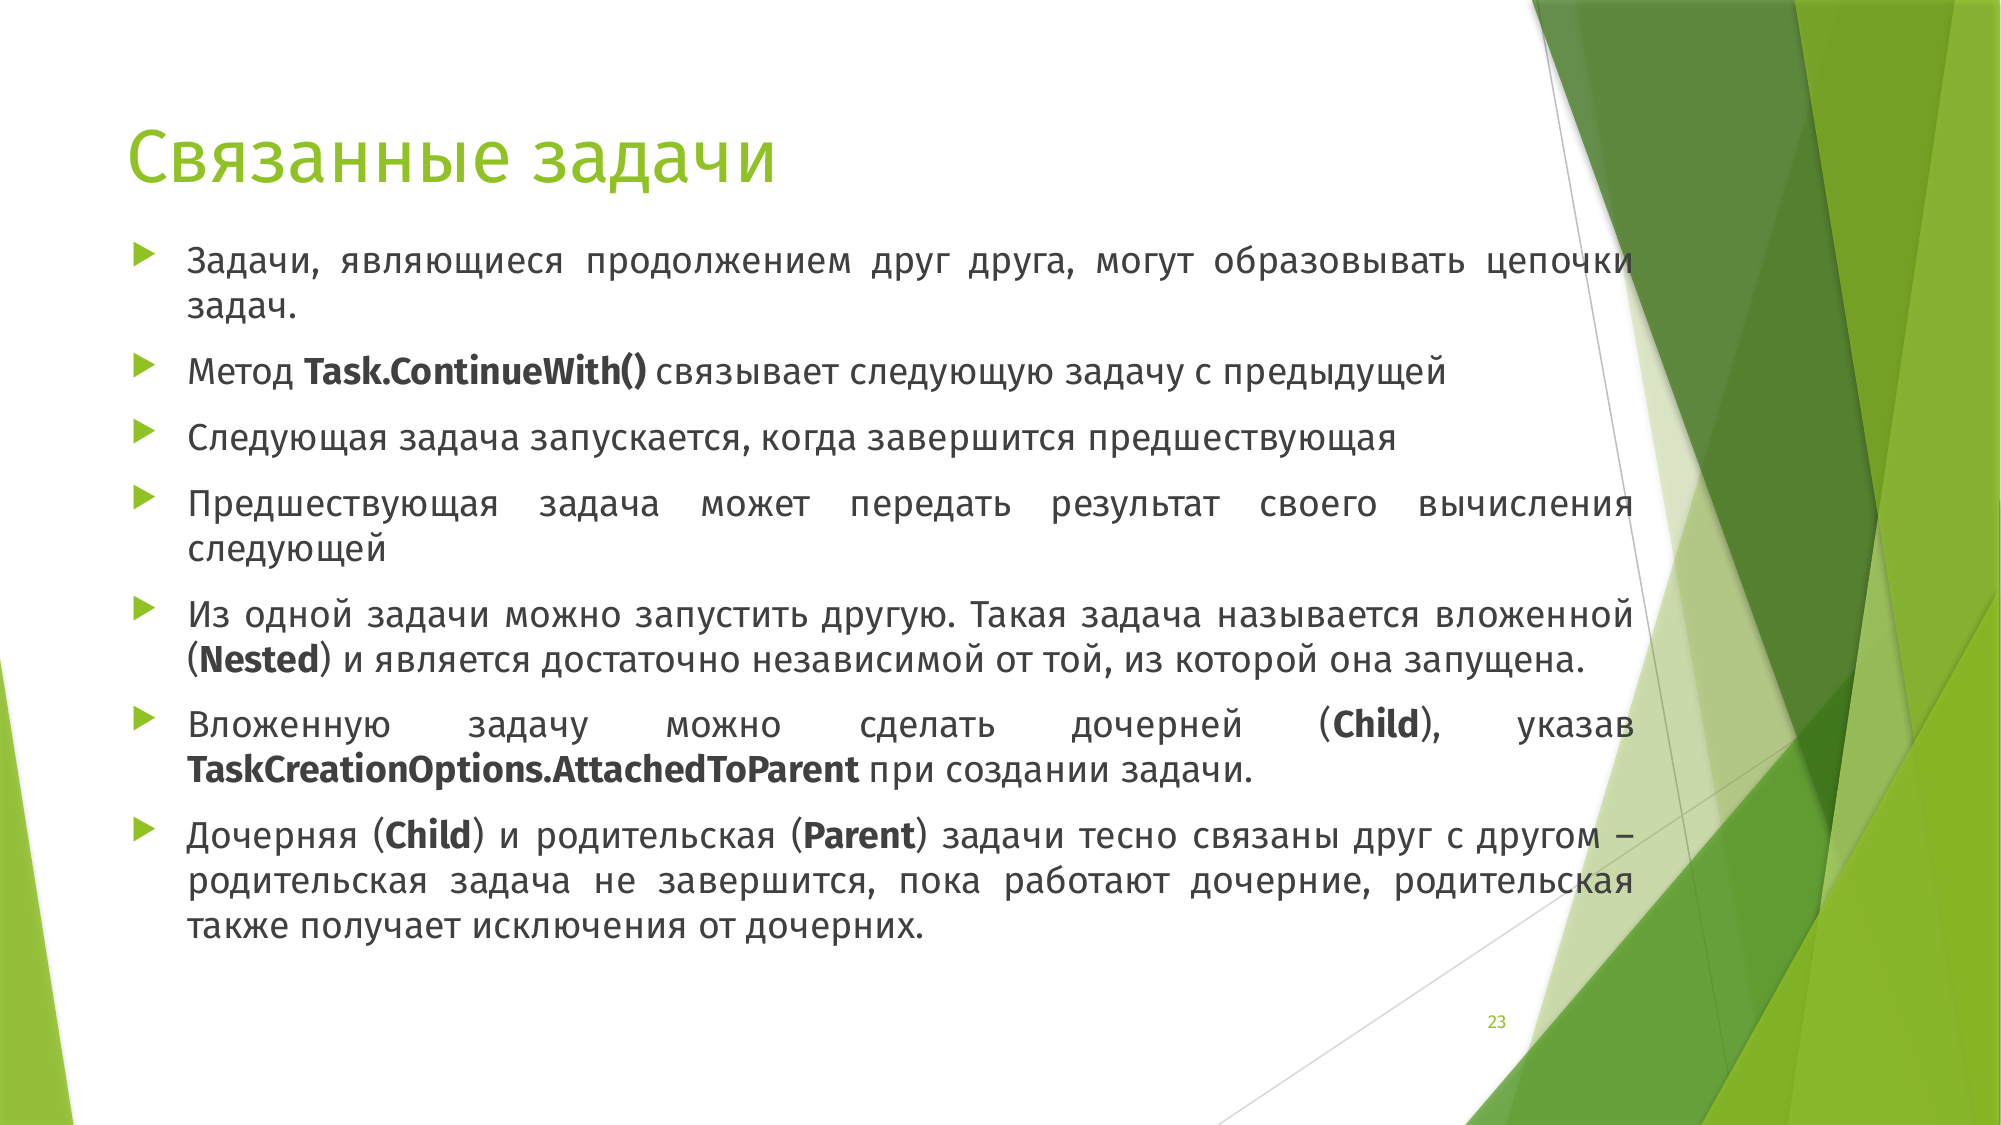

# Связанные задачи
Задачи, являющиеся продолжением друг друга, могут образовывать цепочки задач.
Метод Task.ContinueWith() связывает следующую задачу с предыдущей
Следующая задача запускается, когда завершится предшествующая
Предшествующая задача может передать результат своего вычисления следующей
Из одной задачи можно запустить другую. Такая задача называется вложенной (Nested) и является достаточно независимой от той, из которой она запущена.
Вложенную задачу можно сделать дочерней (Child), указав TaskCreationOptions.AttachedToParent при создании задачи.
Дочерняя (Child) и родительская (Parent) задачи тесно связаны друг с другом – родительская задача не завершится, пока работают дочерние, родительская также получает исключения от дочерних.

23